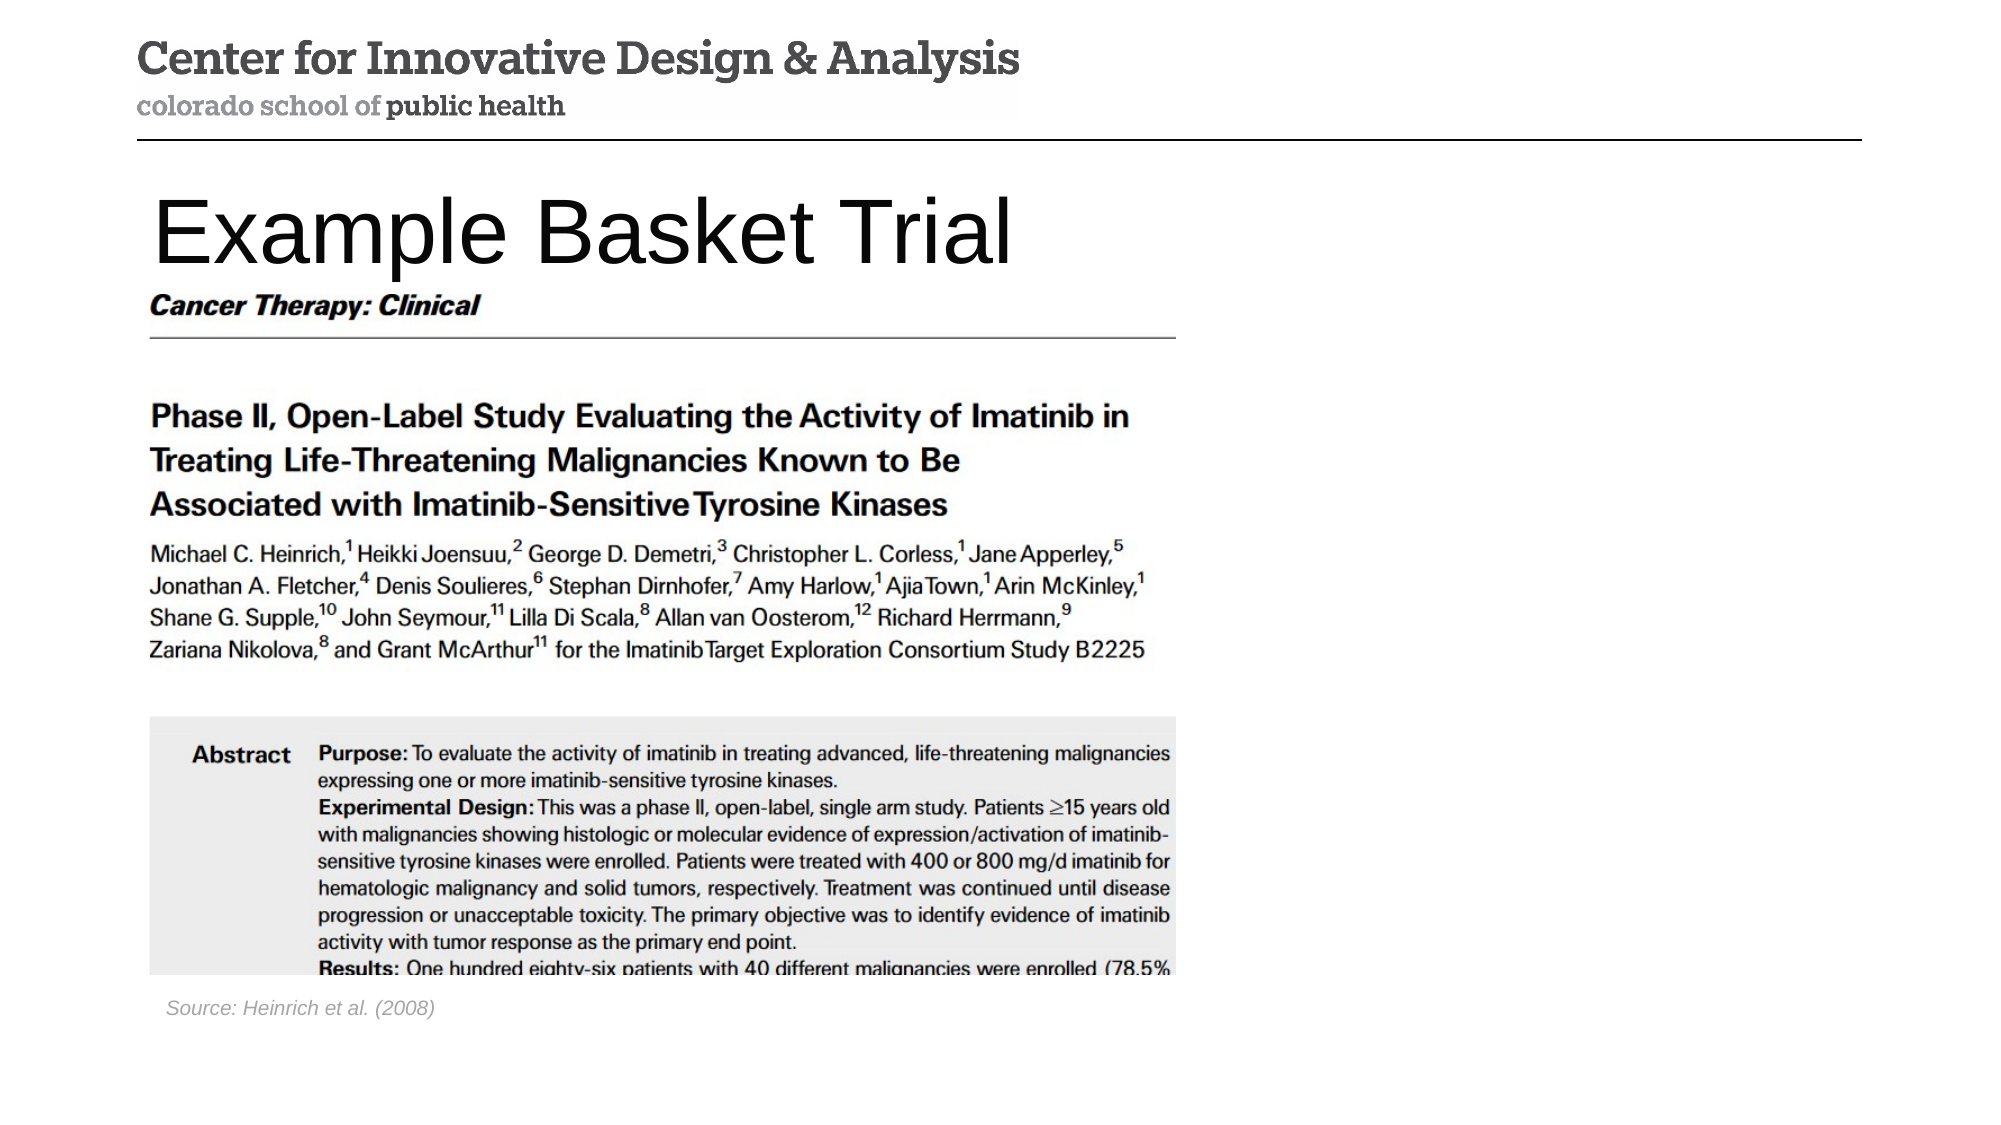

# Example Basket Trial

Source: Heinrich et al. (2008)